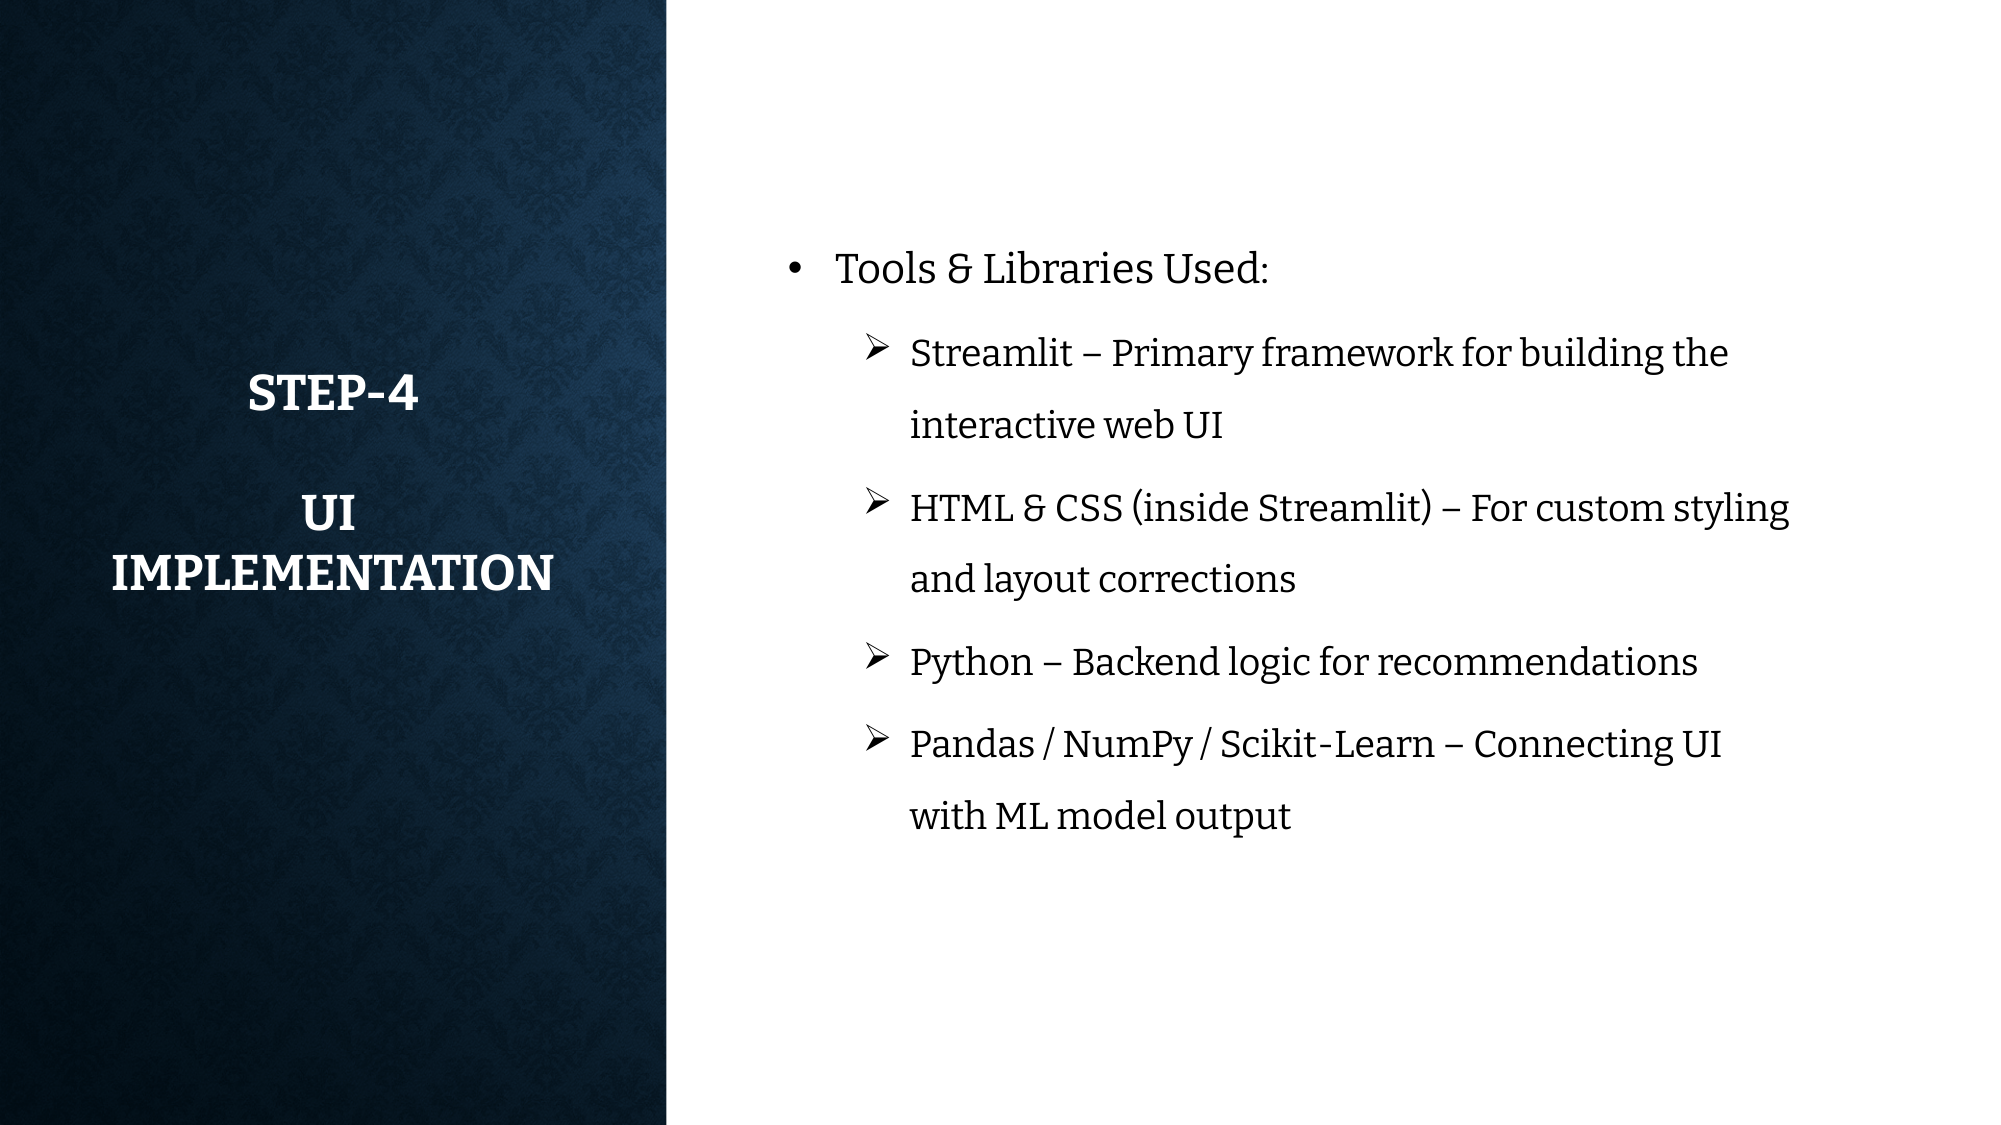

Tools & Libraries Used:
Streamlit – Primary framework for building the interactive web UI
HTML & CSS (inside Streamlit) – For custom styling and layout corrections
Python – Backend logic for recommendations
Pandas / NumPy / Scikit-Learn – Connecting UI with ML model output

STEP-4

UI
IMPLEMENTATION